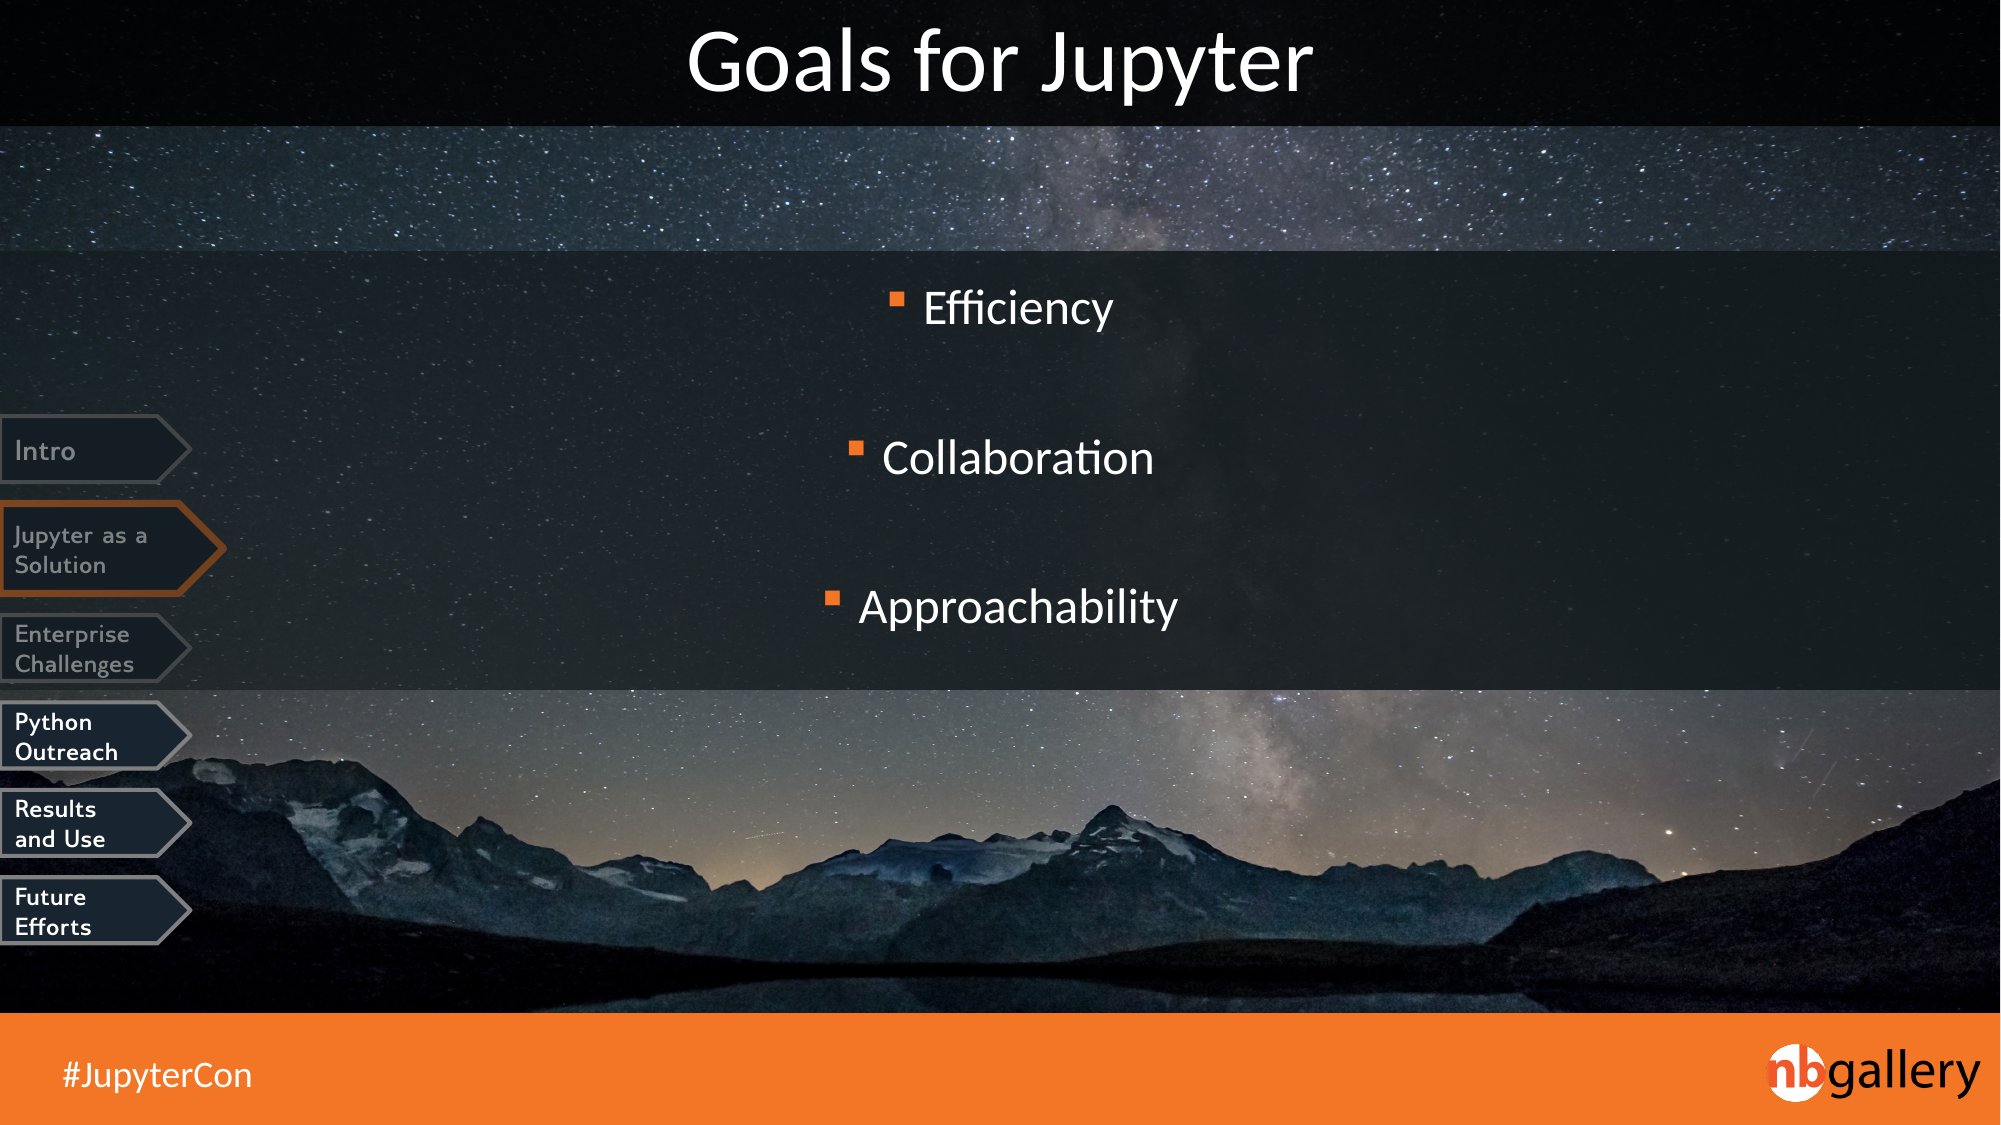

# Goals for Jupyter
Efficiency

Collaboration

Approachability